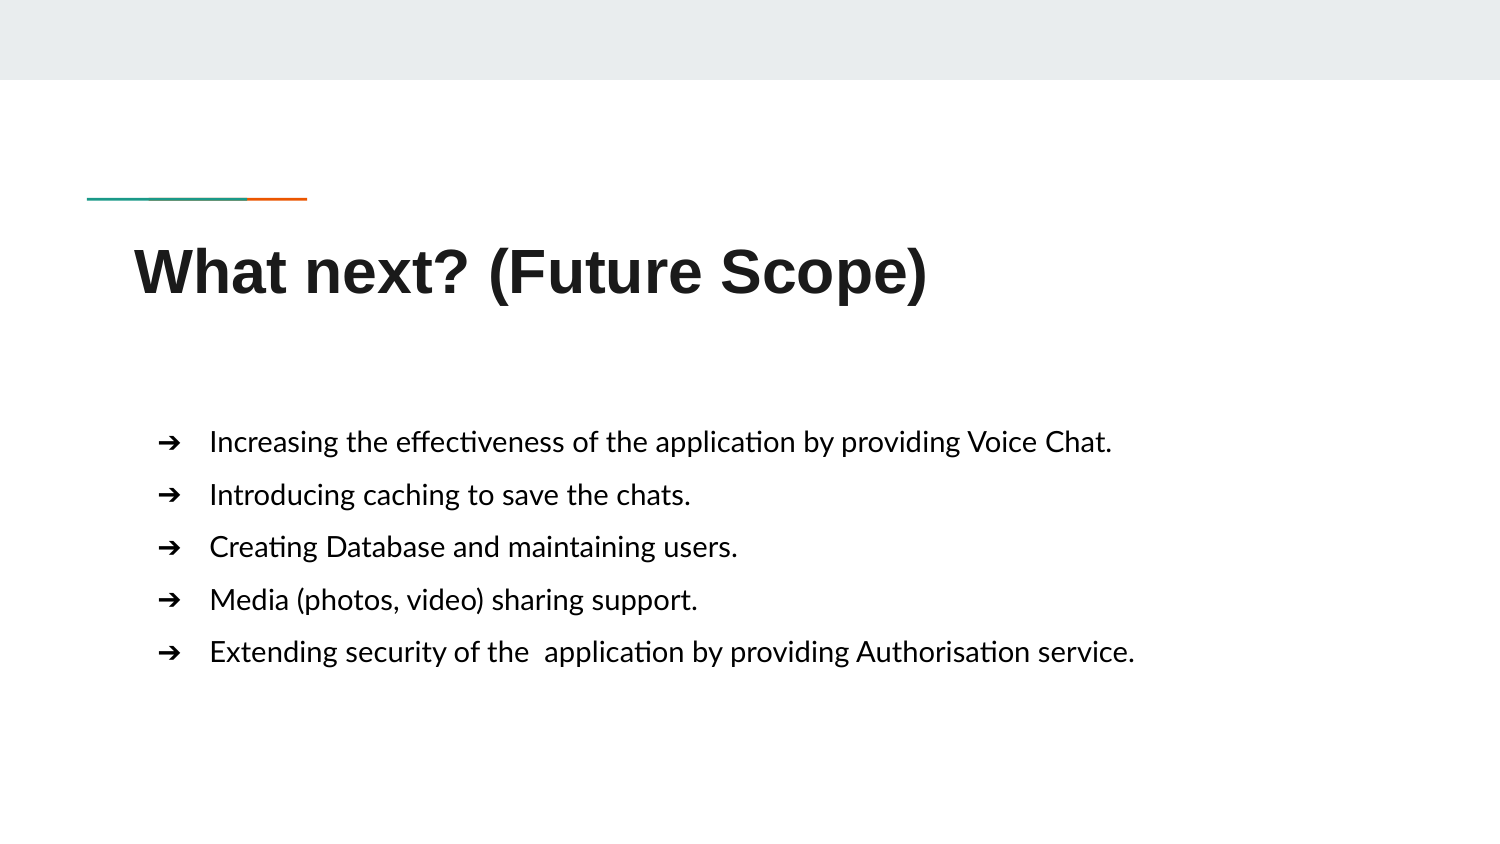

# What next? (Future Scope)
Increasing the effectiveness of the application by providing Voice Chat.
Introducing caching to save the chats.
Creating Database and maintaining users.
Media (photos, video) sharing support.
Extending security of the  application by providing Authorisation service.